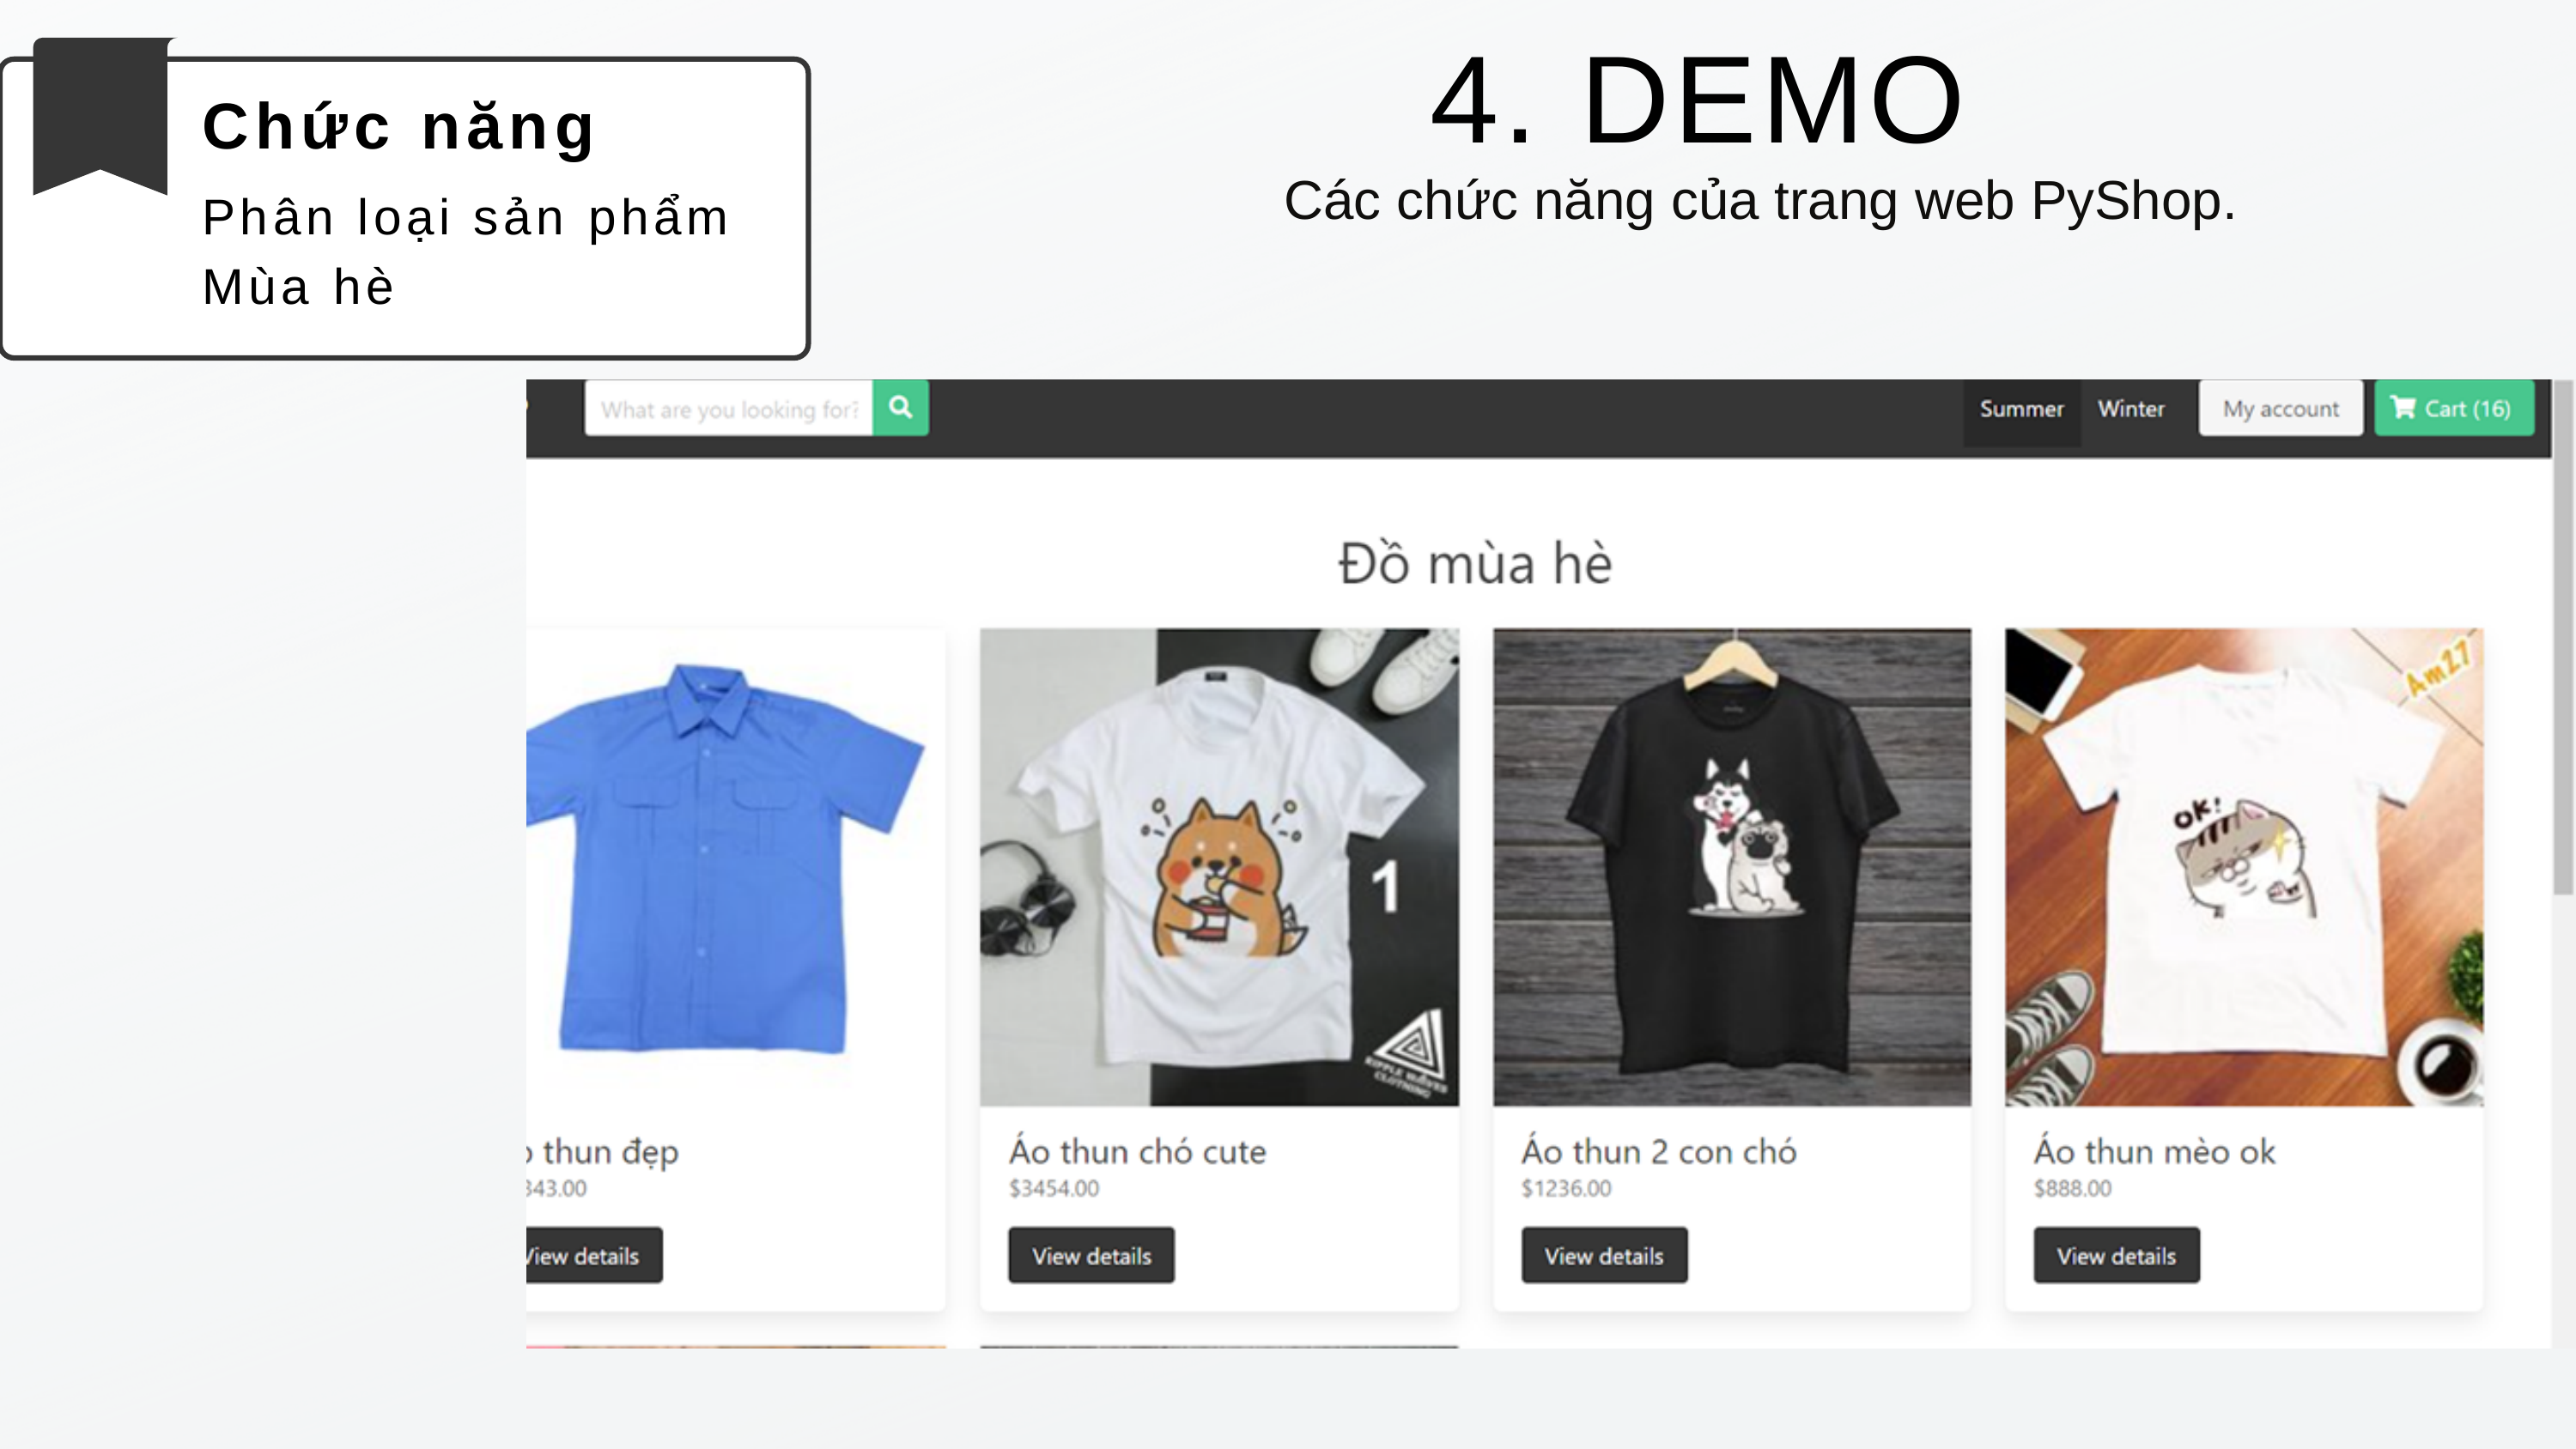

4. DEMO

Chức năng
Các chức năng của trang web PyShop.
Phân loại sản phẩm
Mùa hè